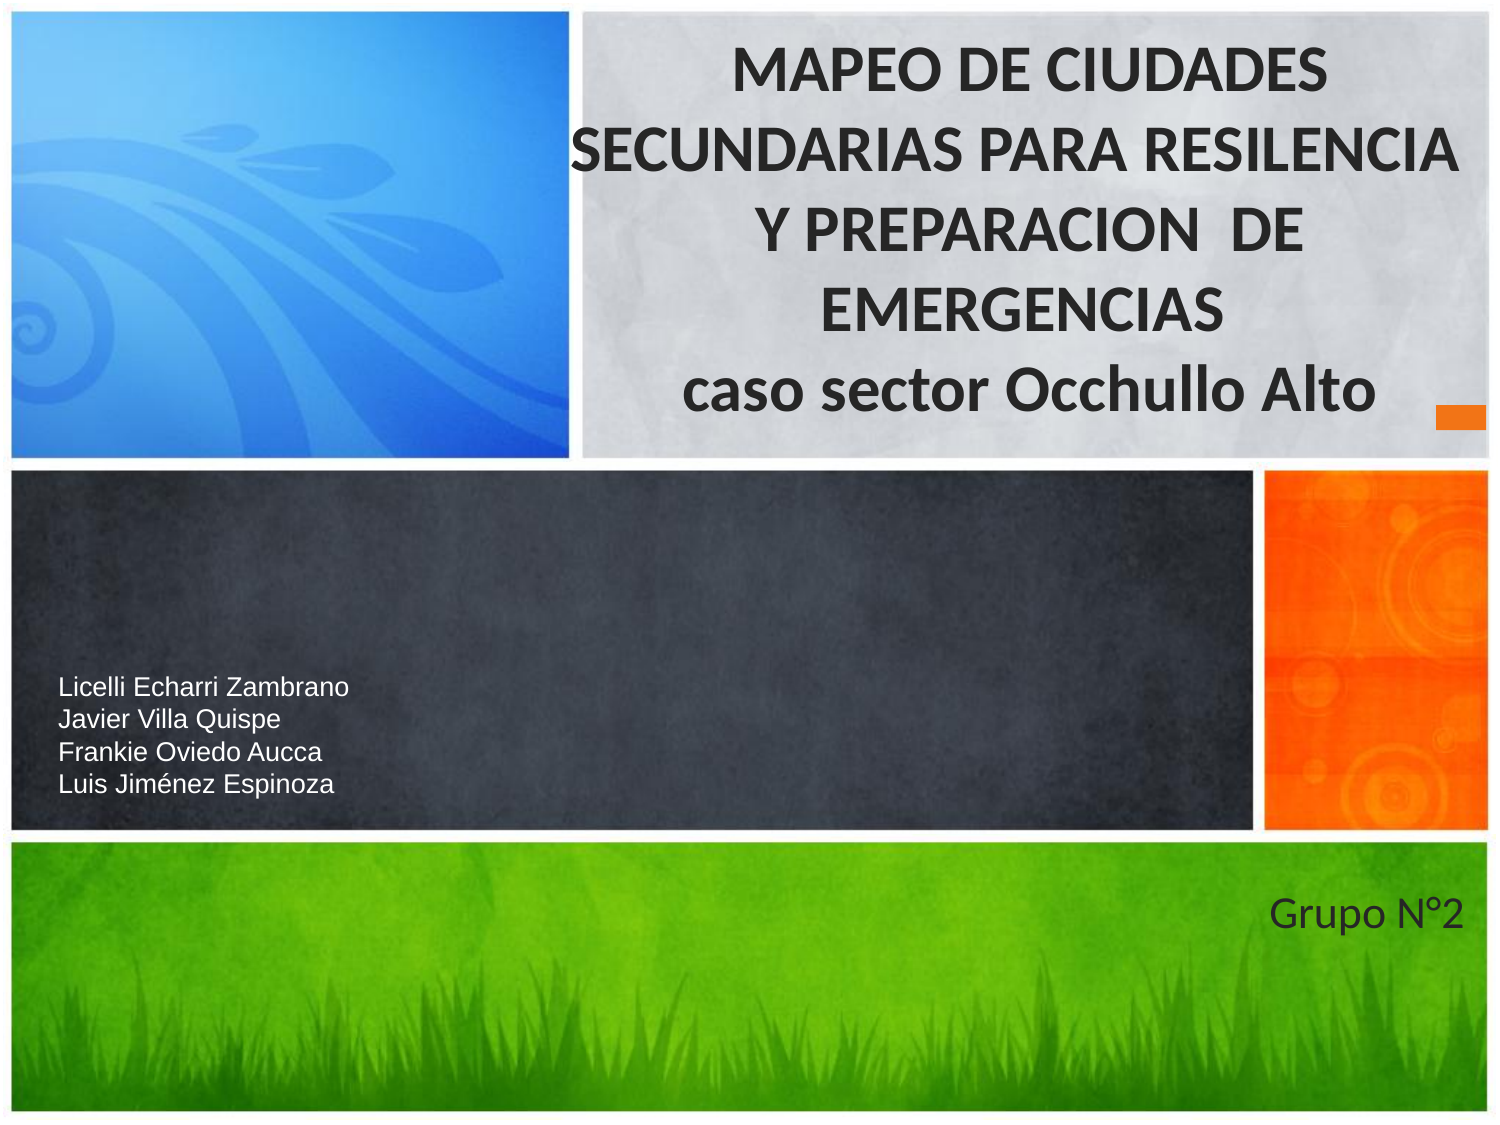

MAPEO DE CIUDADES SECUNDARIAS PARA RESILENCIA   Y PREPARACION  DE EMERGENCIAS
caso sector Occhullo Alto
# Licelli Echarri Zambrano Javier Villa Quispe Frankie Oviedo Aucca Luis Jiménez Espinoza
Grupo N°2